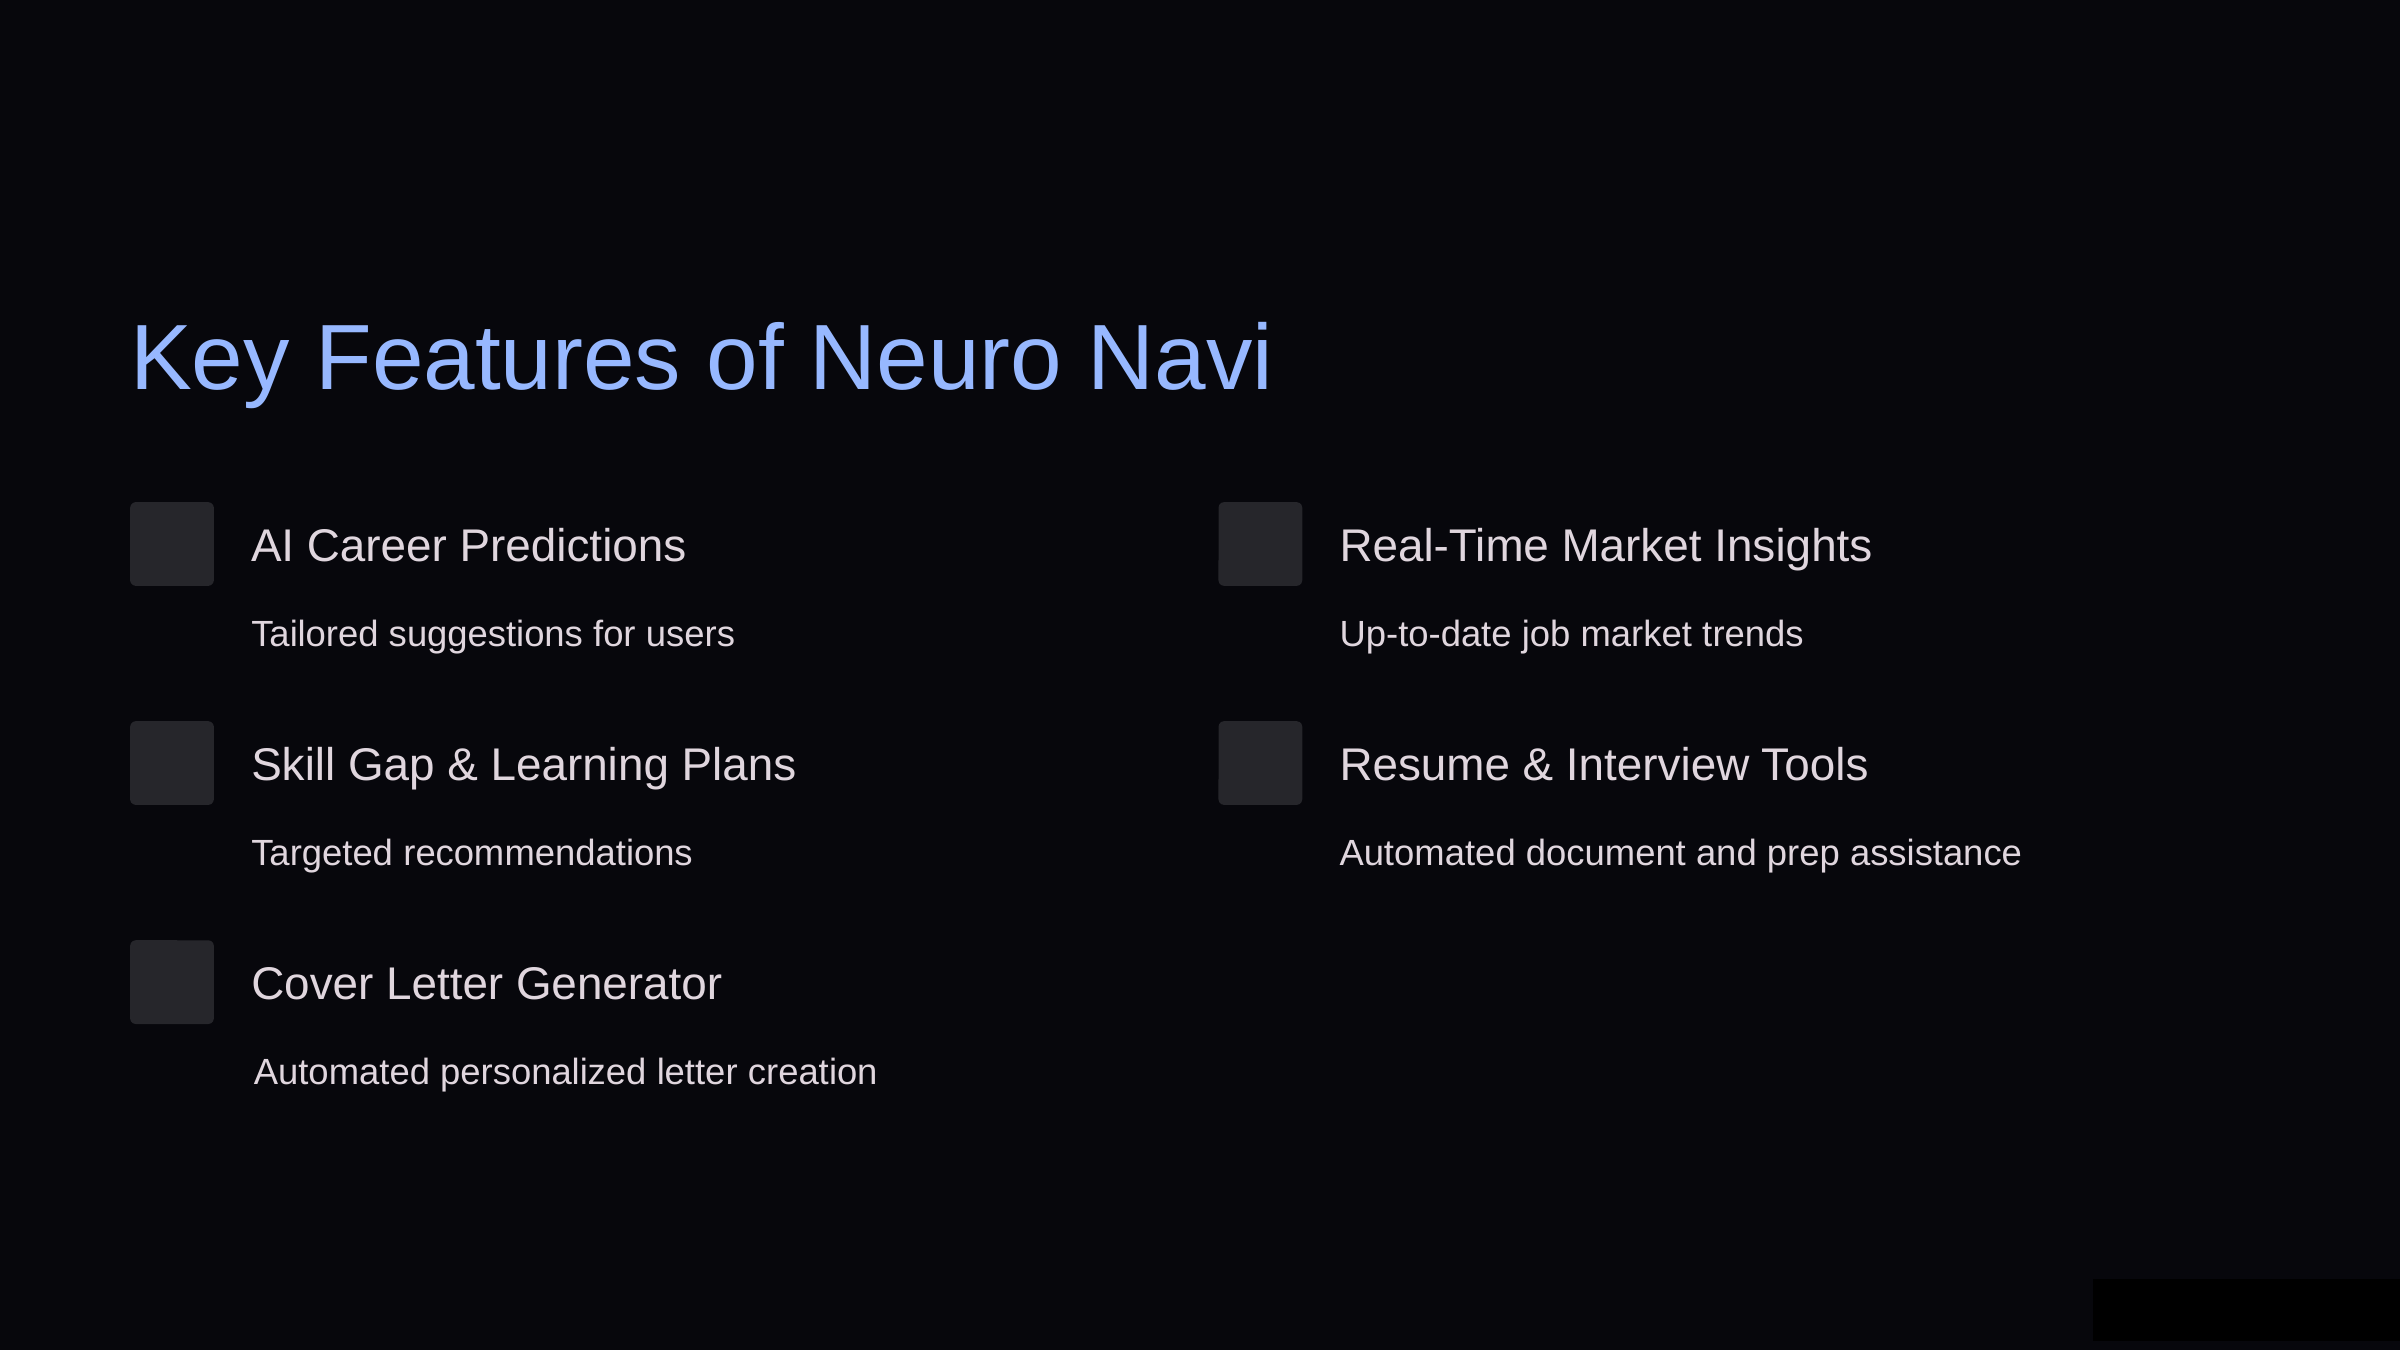

Key Features of Neuro Navi

AI Career Predictions

Real-Time Market Insights
Tailored suggestions for users
Up-to-date job market trends

Skill Gap & Learning Plans

Resume & Interview Tools
Targeted recommendations
Automated document and prep assistance

Cover Letter Generator
Automated personalized letter creation